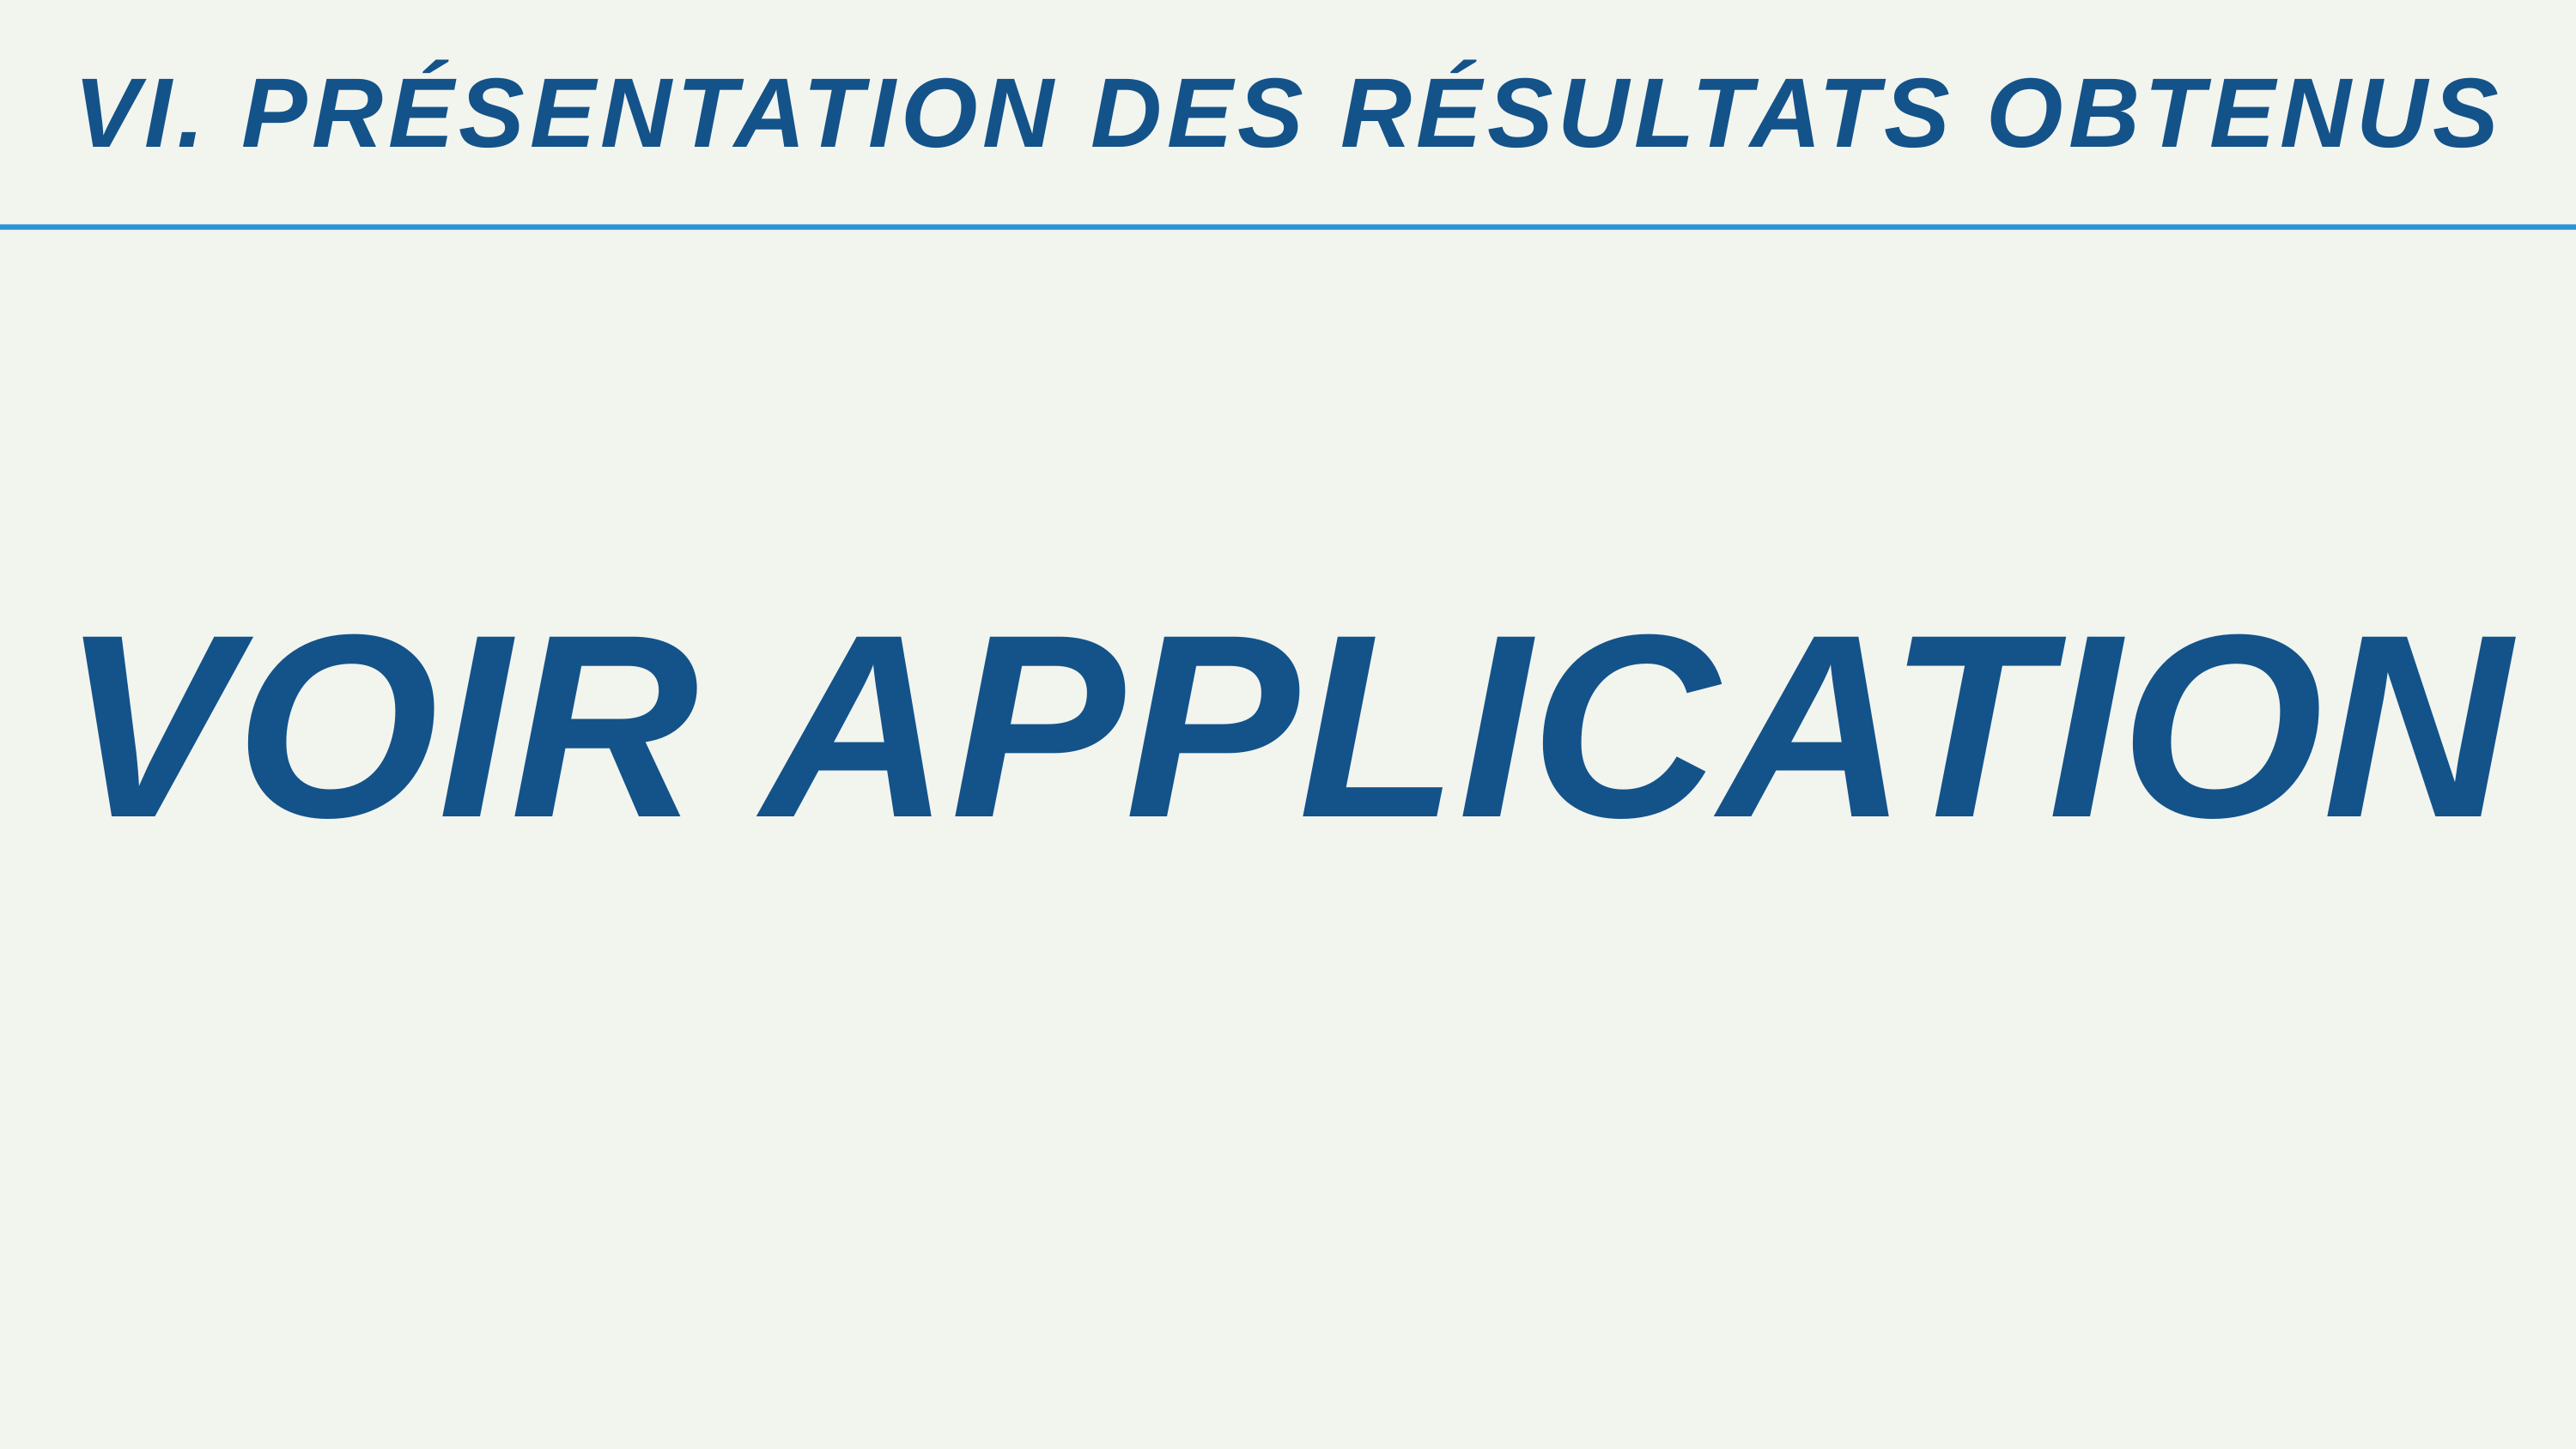

VI. PRÉSENTATION DES RÉSULTATS OBTENUS
VOIR APPLICATION